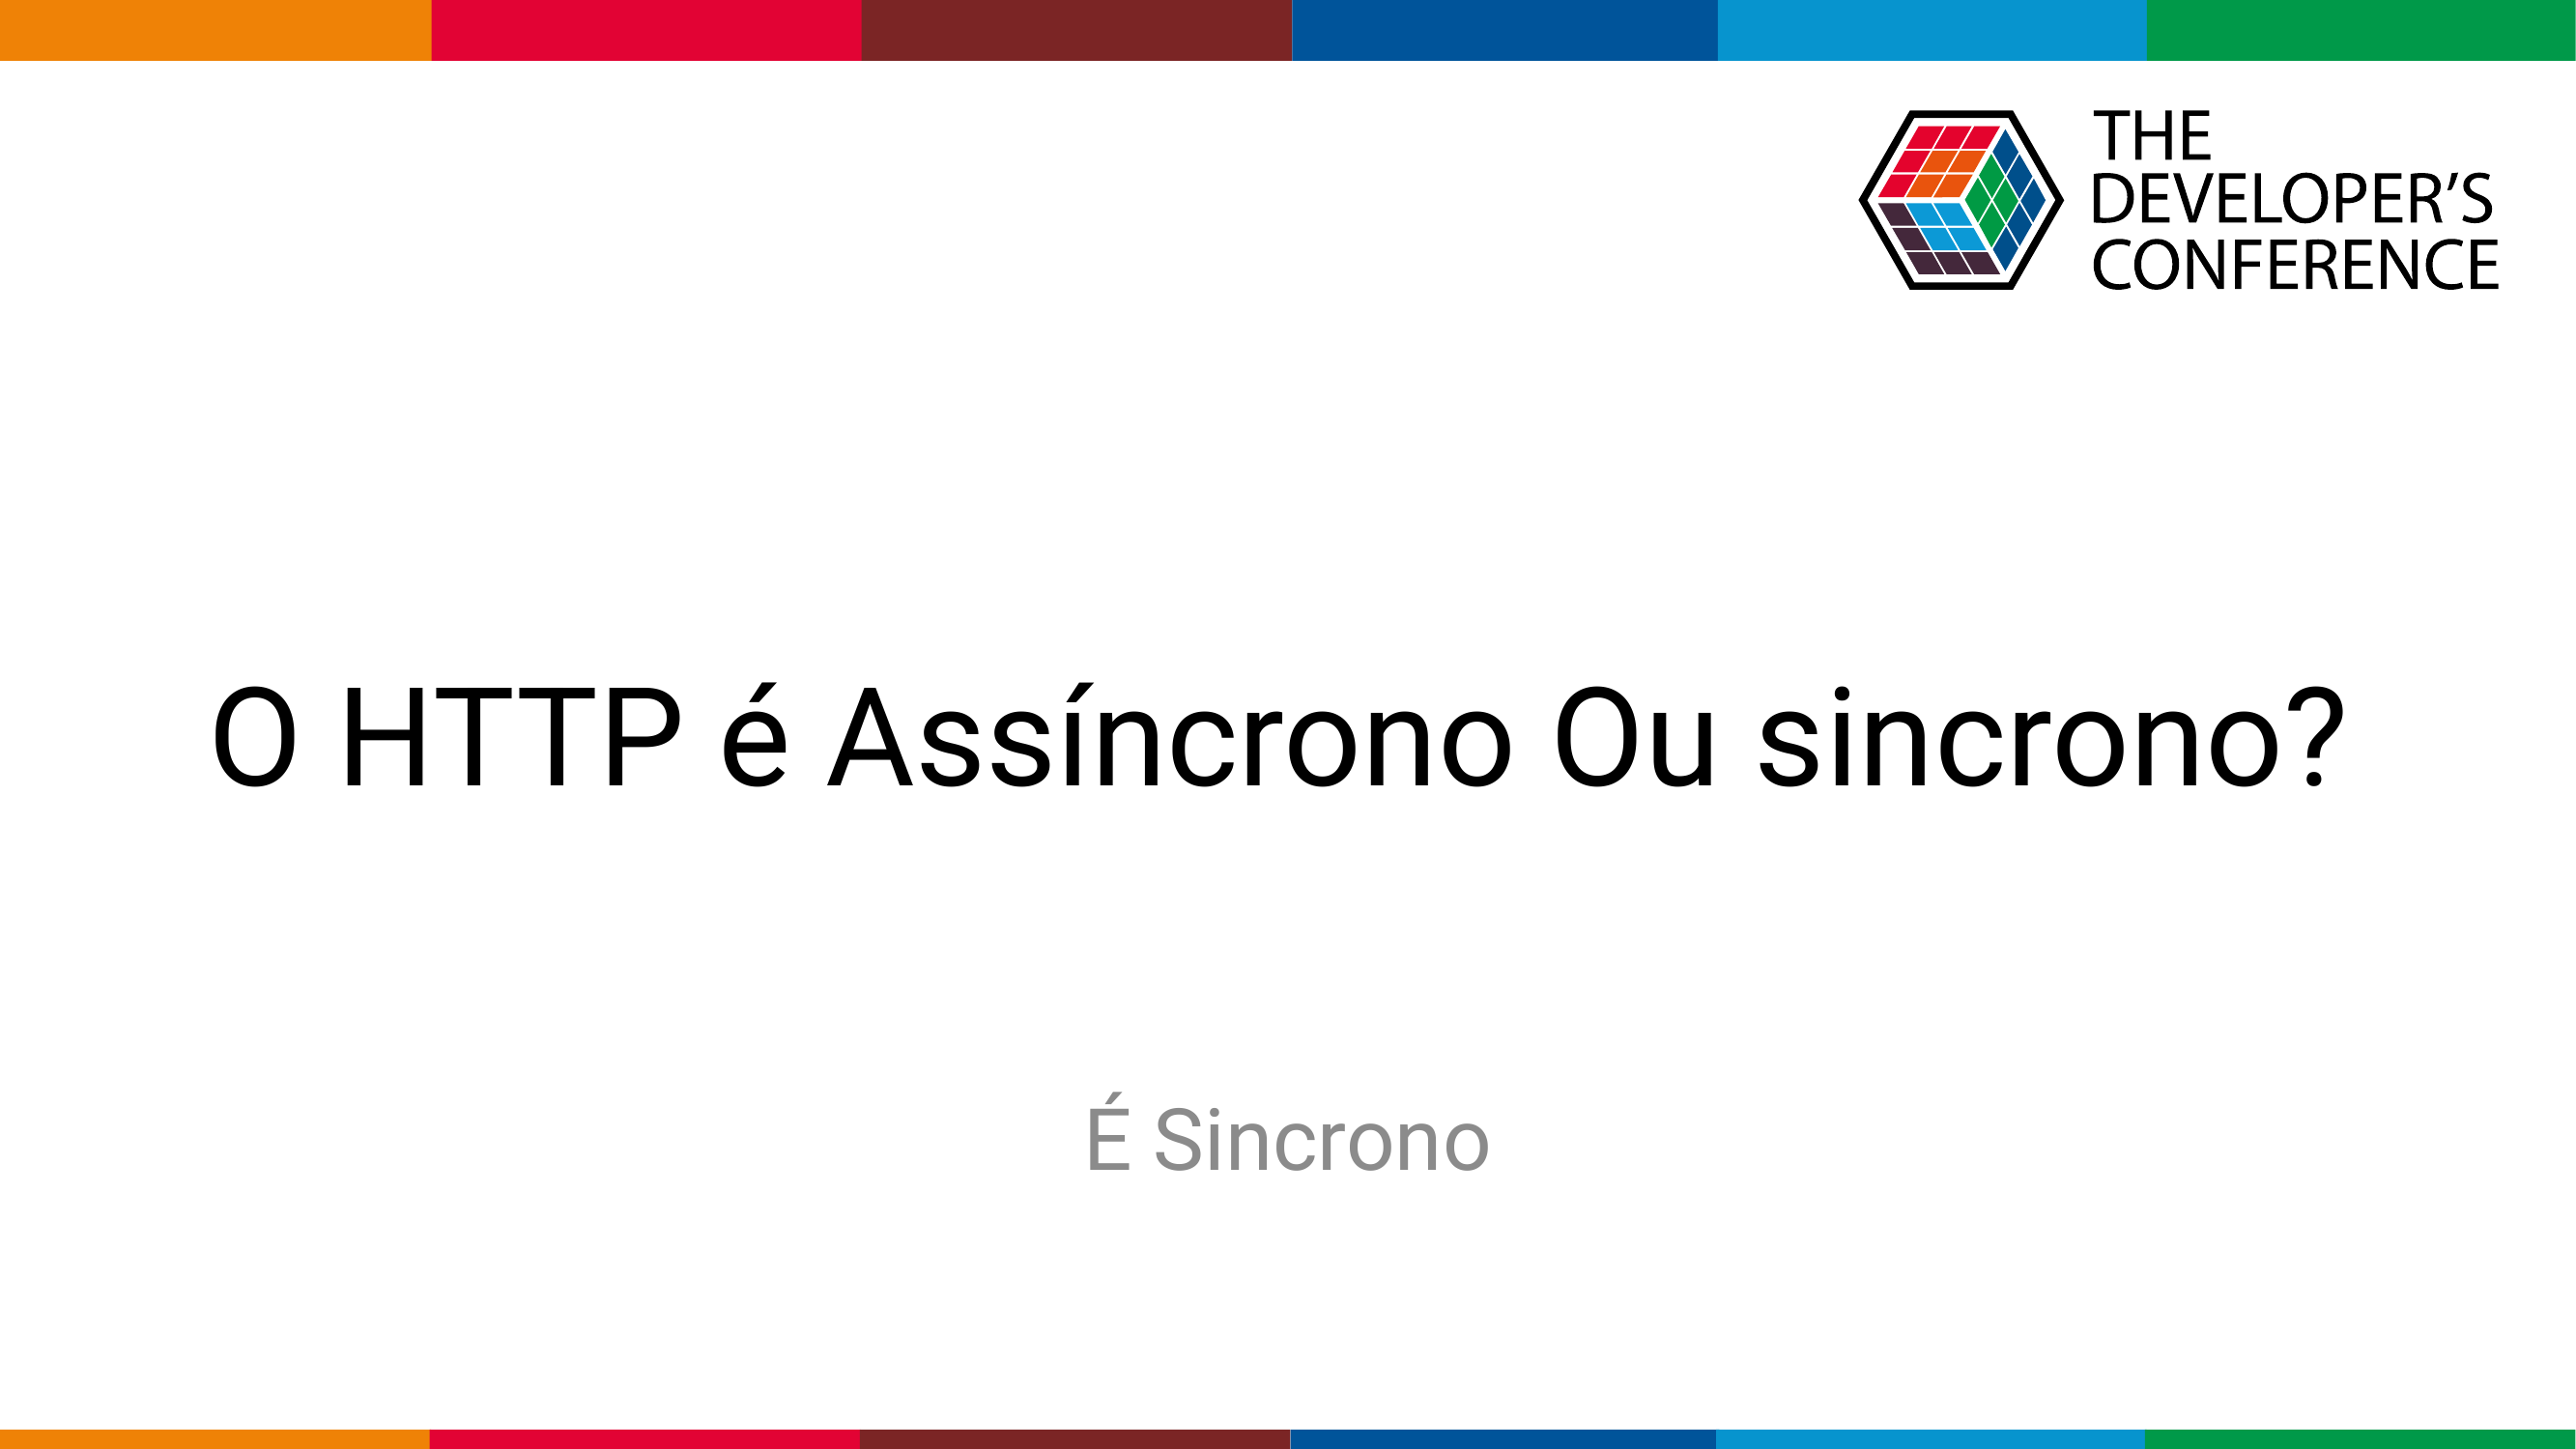

# O HTTP é Assíncrono Ou sincrono?
É Sincrono